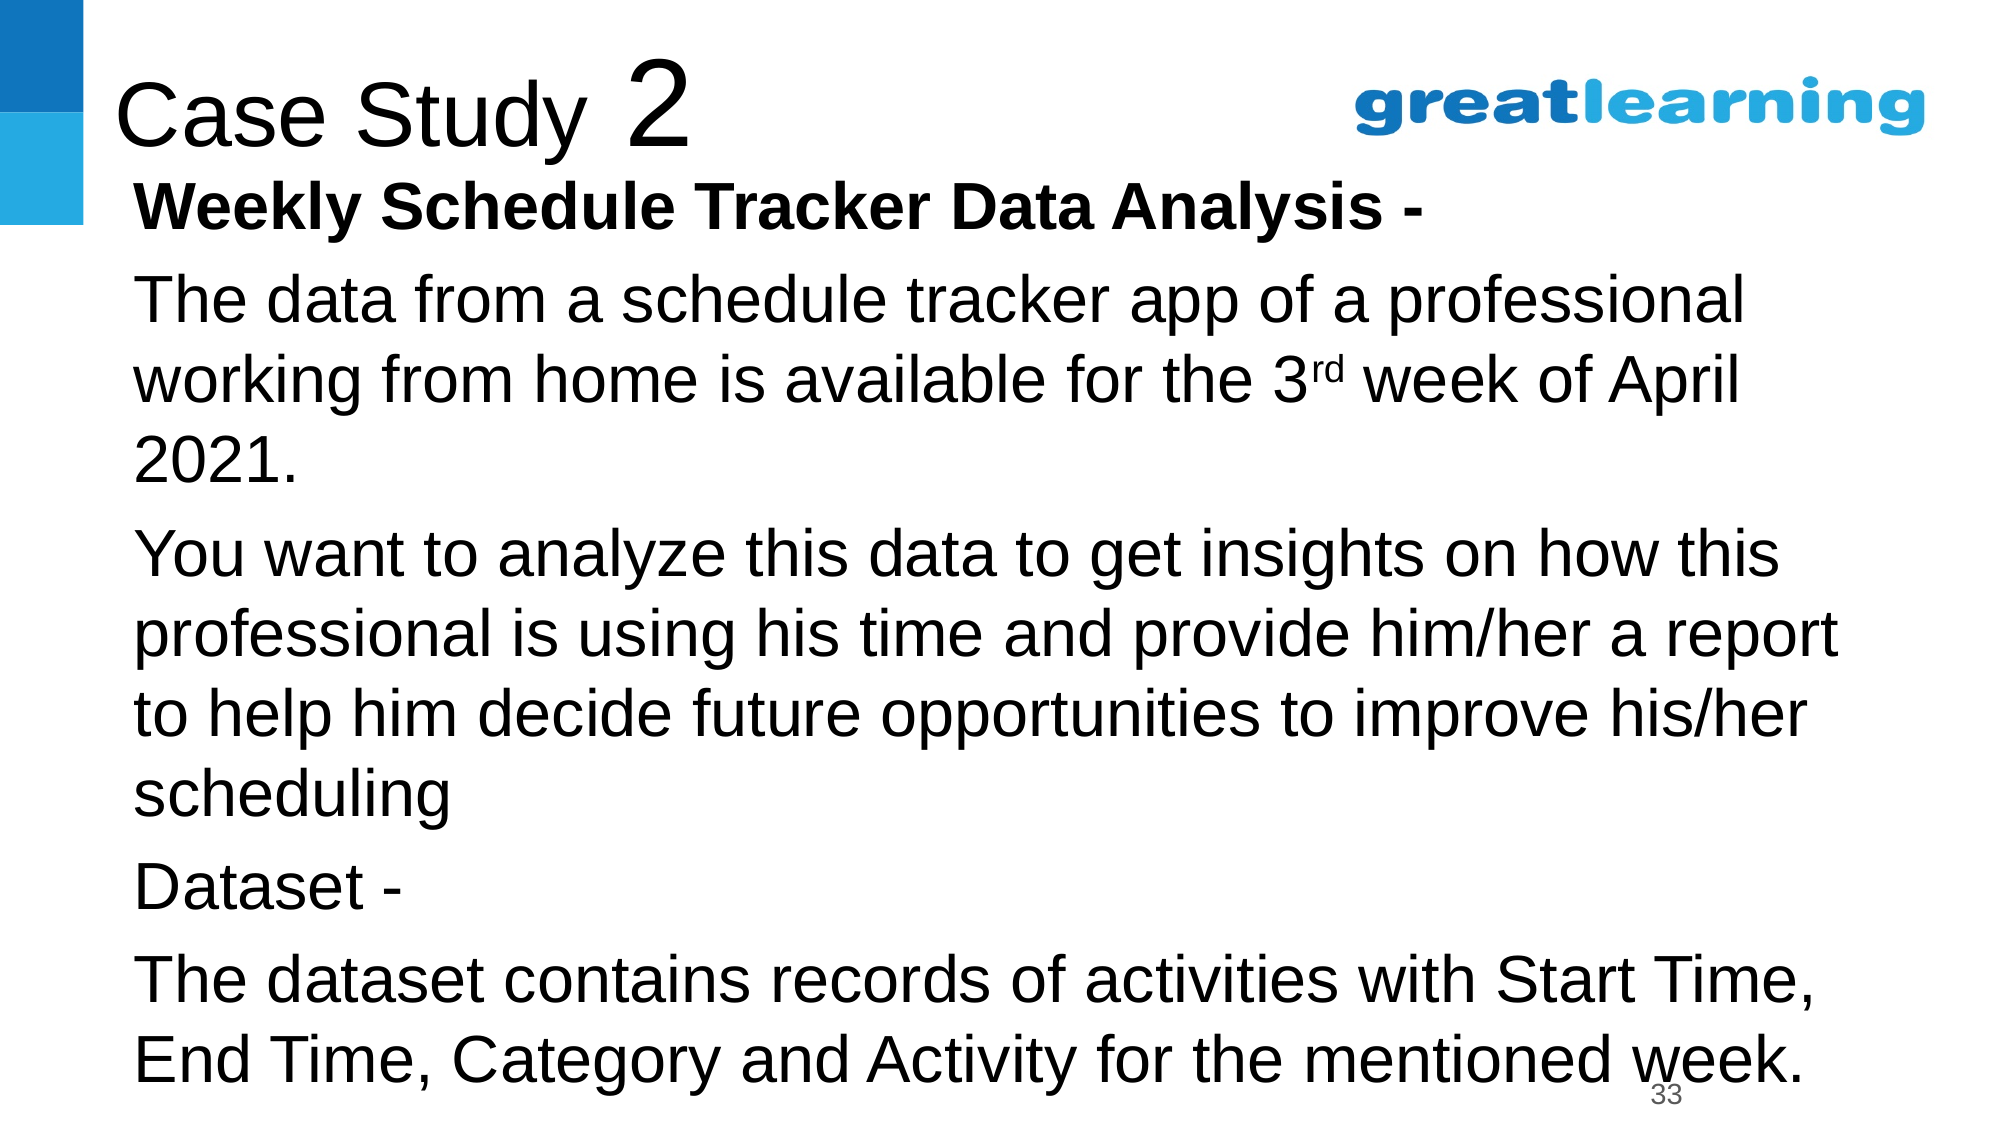

# Case Study 2
Weekly Schedule Tracker Data Analysis -
The data from a schedule tracker app of a professional working from home is available for the 3rd week of April 2021.
You want to analyze this data to get insights on how this professional is using his time and provide him/her a report to help him decide future opportunities to improve his/her scheduling
Dataset -
The dataset contains records of activities with Start Time, End Time, Category and Activity for the mentioned week.
33